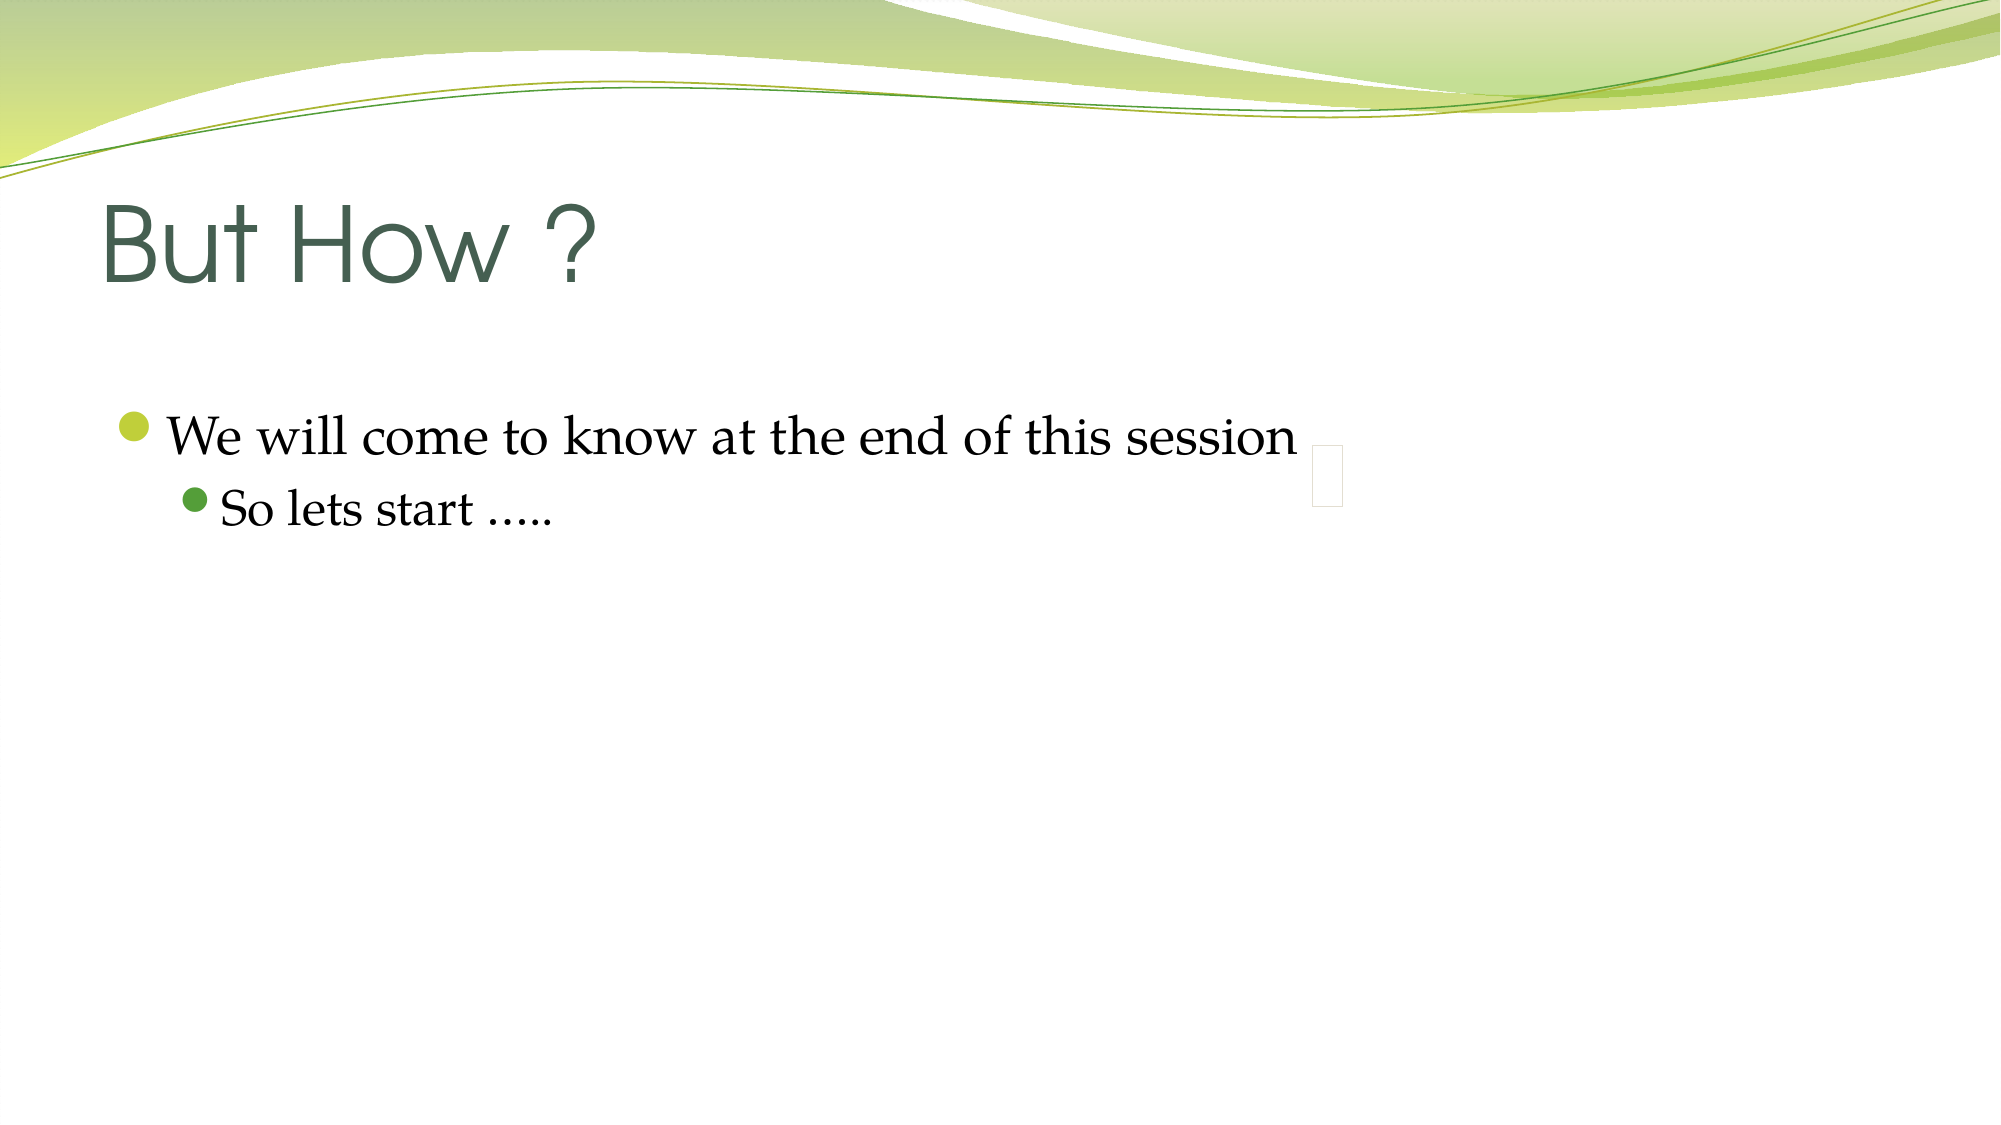

# But How ?

We will come to know at the end of this session
So lets start …..